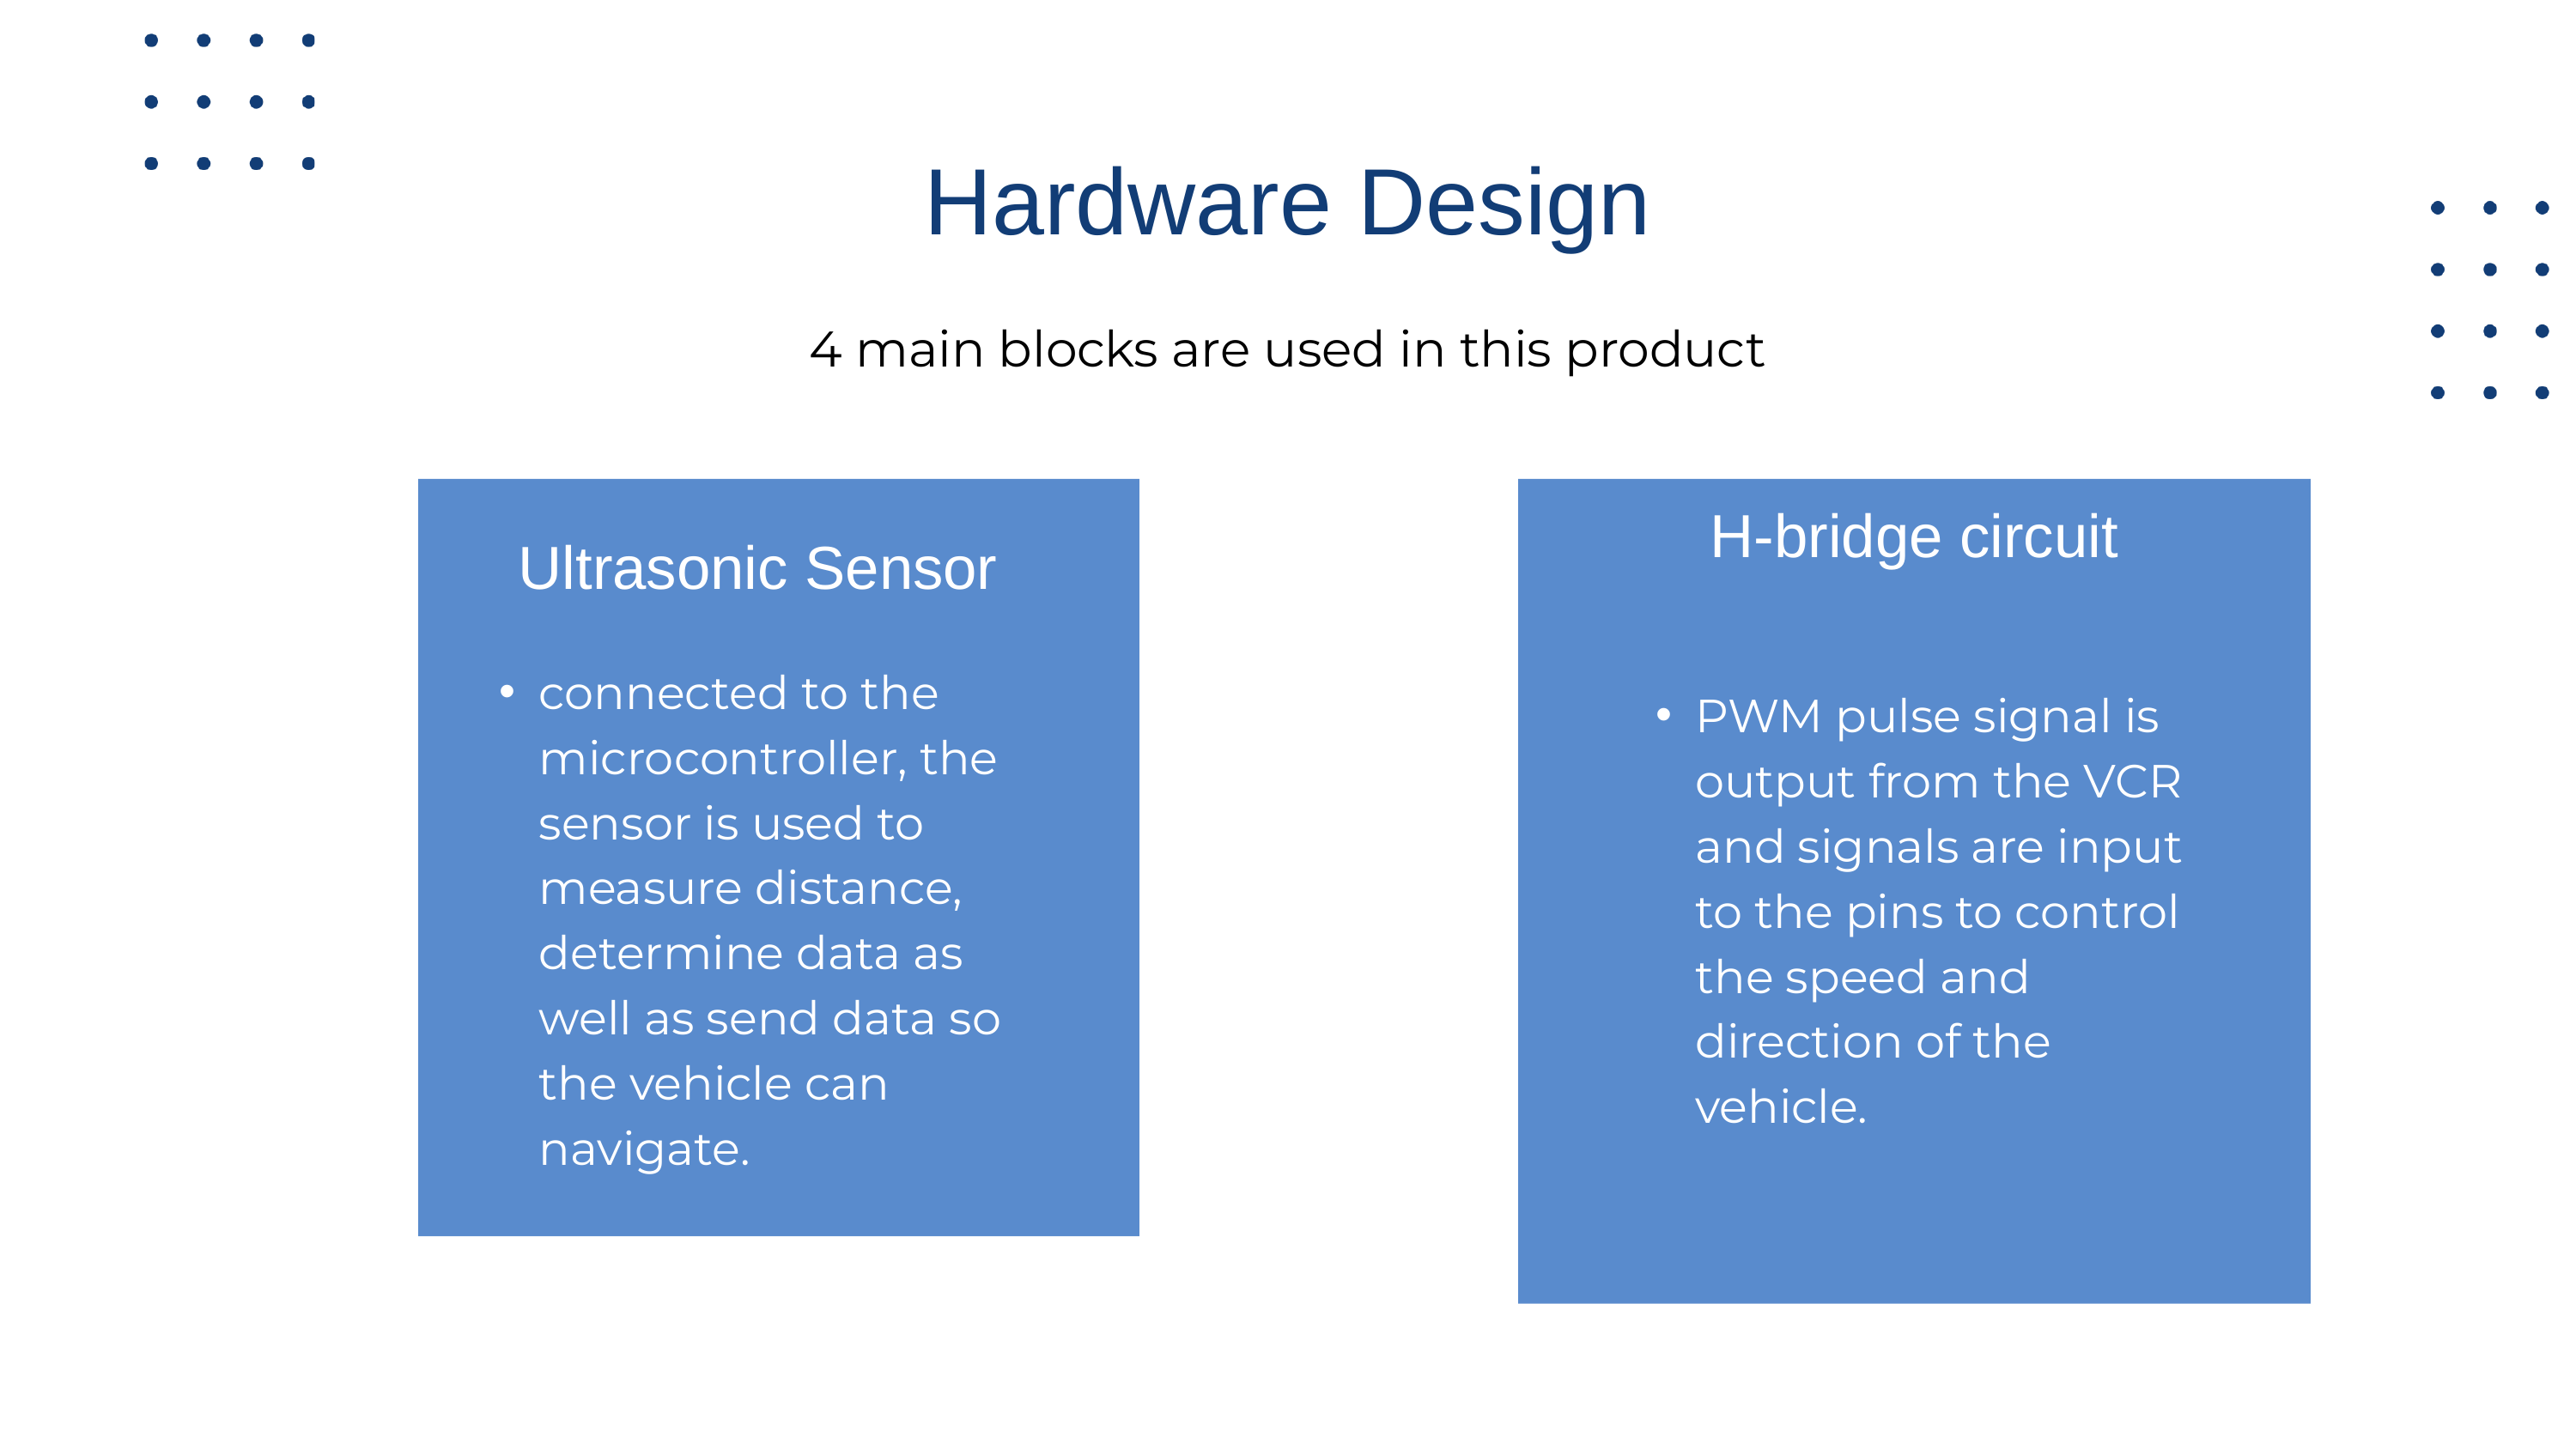

Hardware Design

4 main blocks are used in this product

H-bridge circuit
Ultrasonic Sensor
connected to the microcontroller, the sensor is used to measure distance, determine data as well as send data so the vehicle can navigate.
PWM pulse signal is output from the VCR and signals are input to the pins to control the speed and direction of the vehicle.